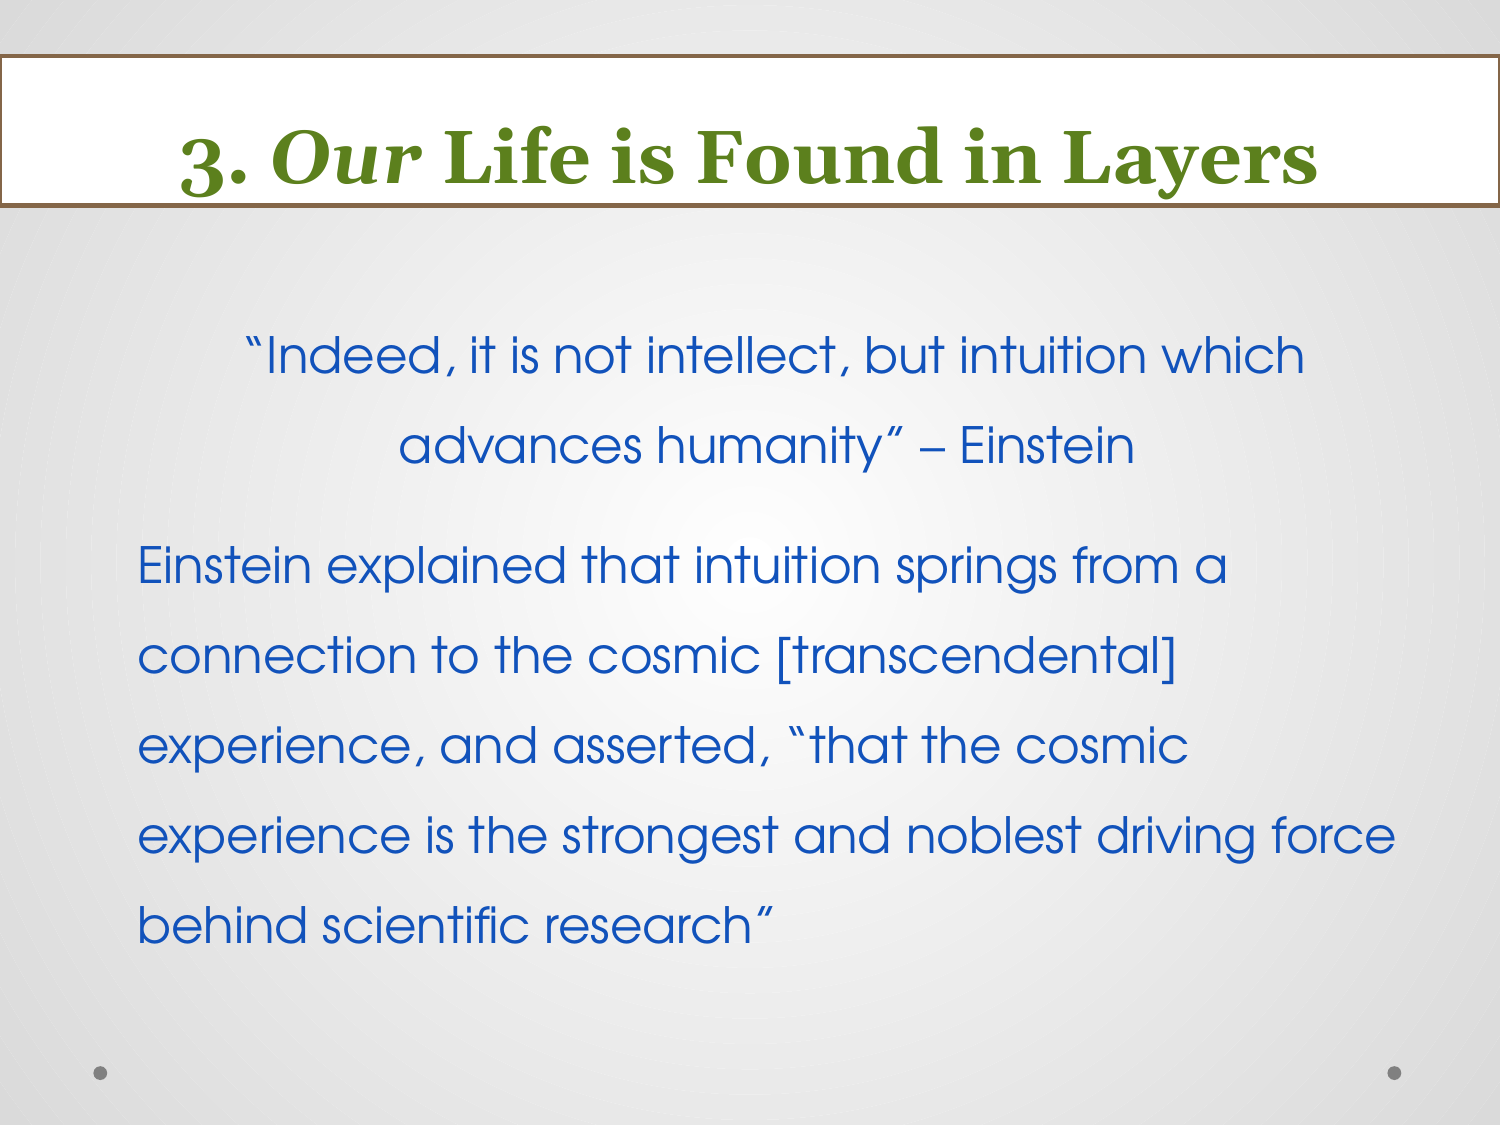

3. Our Life is Found in Layers
“Indeed, it is not intellect, but intuition which advances humanity” – Einstein

Einstein explained that intuition springs from a connection to the cosmic [transcendental] experience, and asserted, “that the cosmic experience is the strongest and noblest driving force behind scientific research”